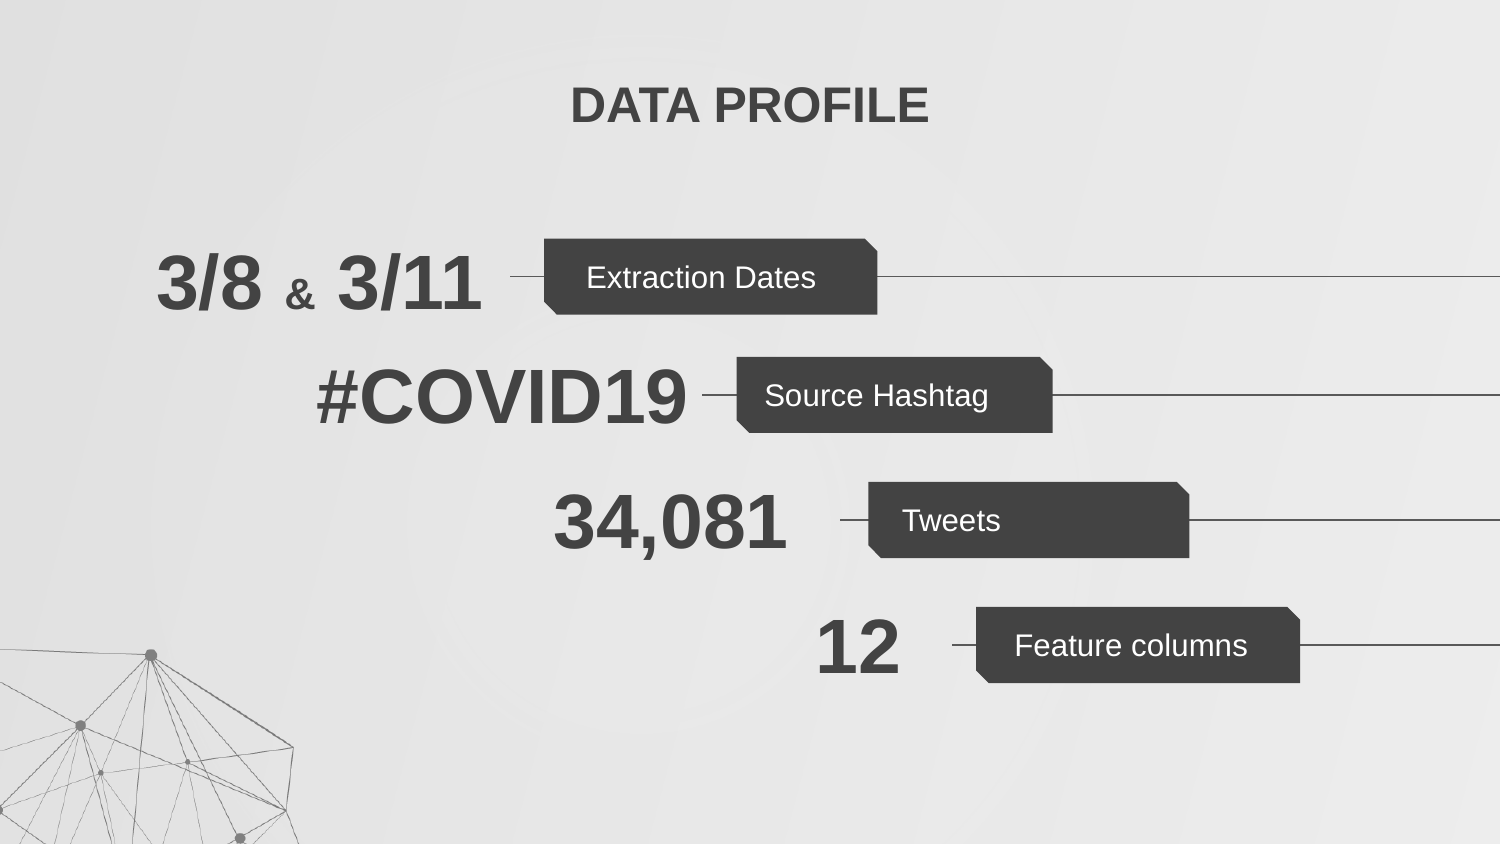

# DATA PROFILE
3/8 & 3/11

Extraction Dates
#COVID19

Source Hashtag
34,081

Tweets
12

Feature columns